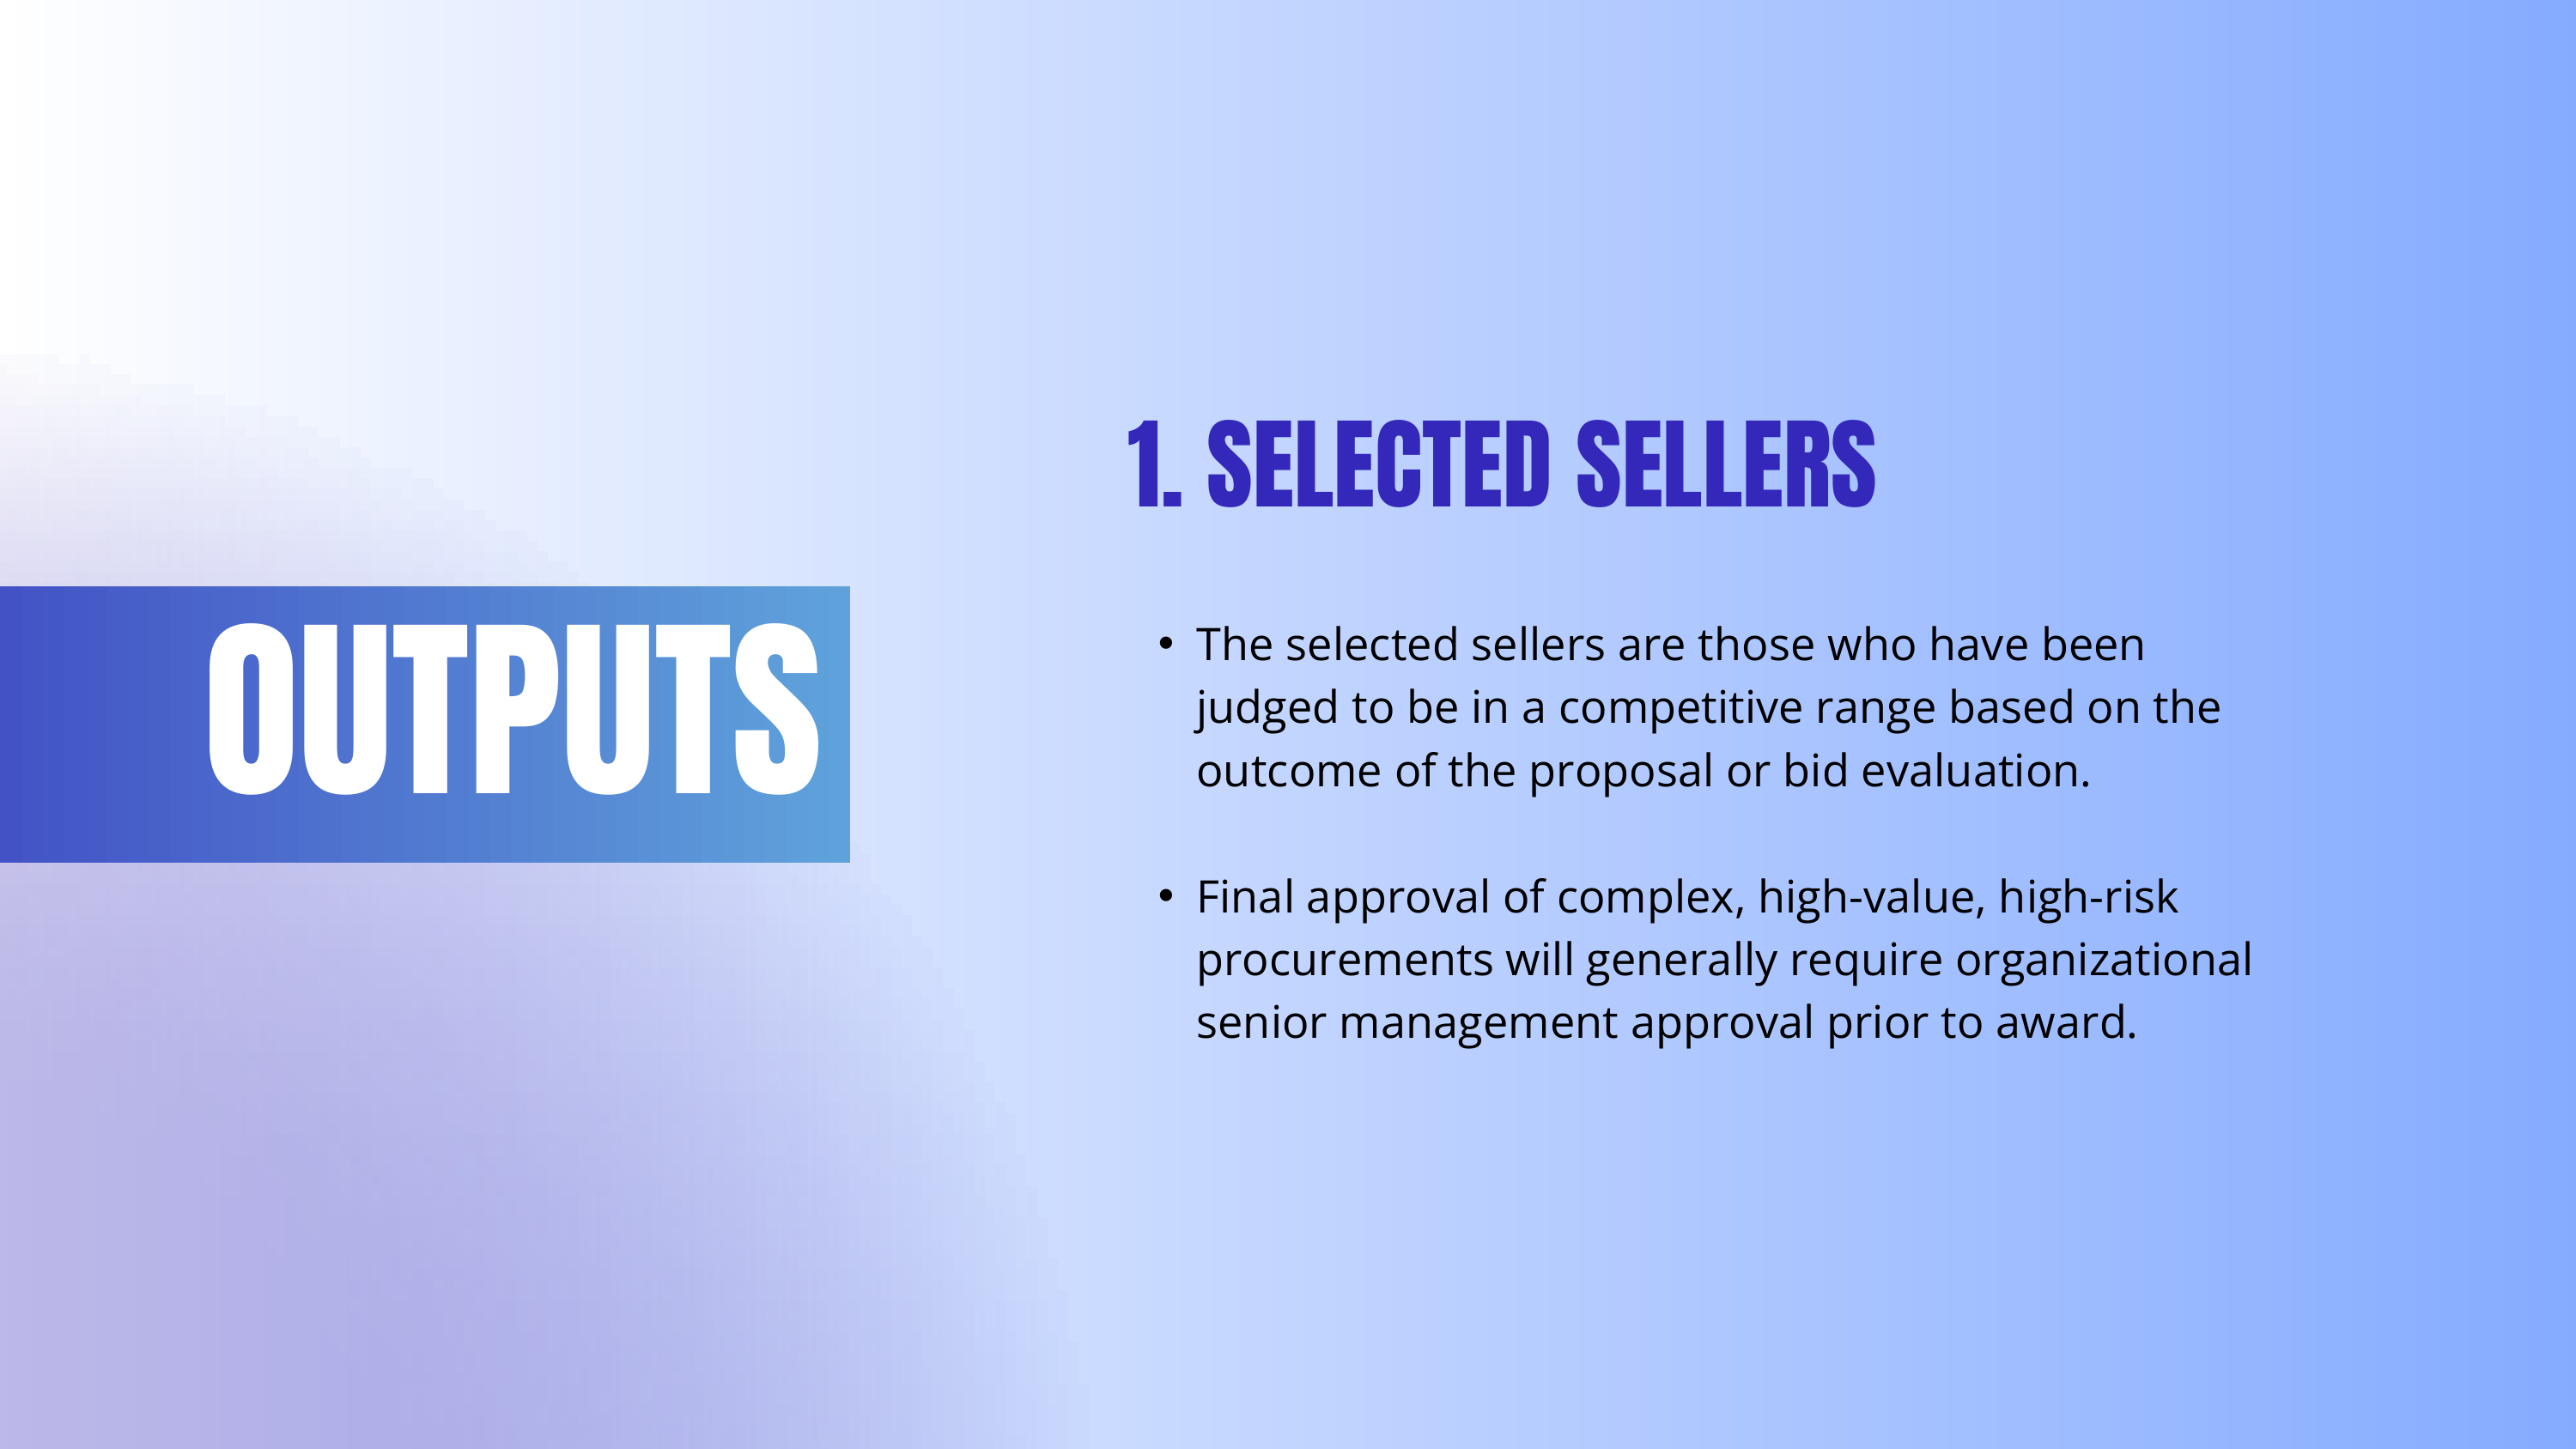

1. SELECTED SELLERS

The selected sellers are those who have been judged to be in a competitive range based on the outcome of the proposal or bid evaluation.

Final approval of complex, high-value, high-risk procurements will generally require organizational senior management approval prior to award.
OUTPUTS